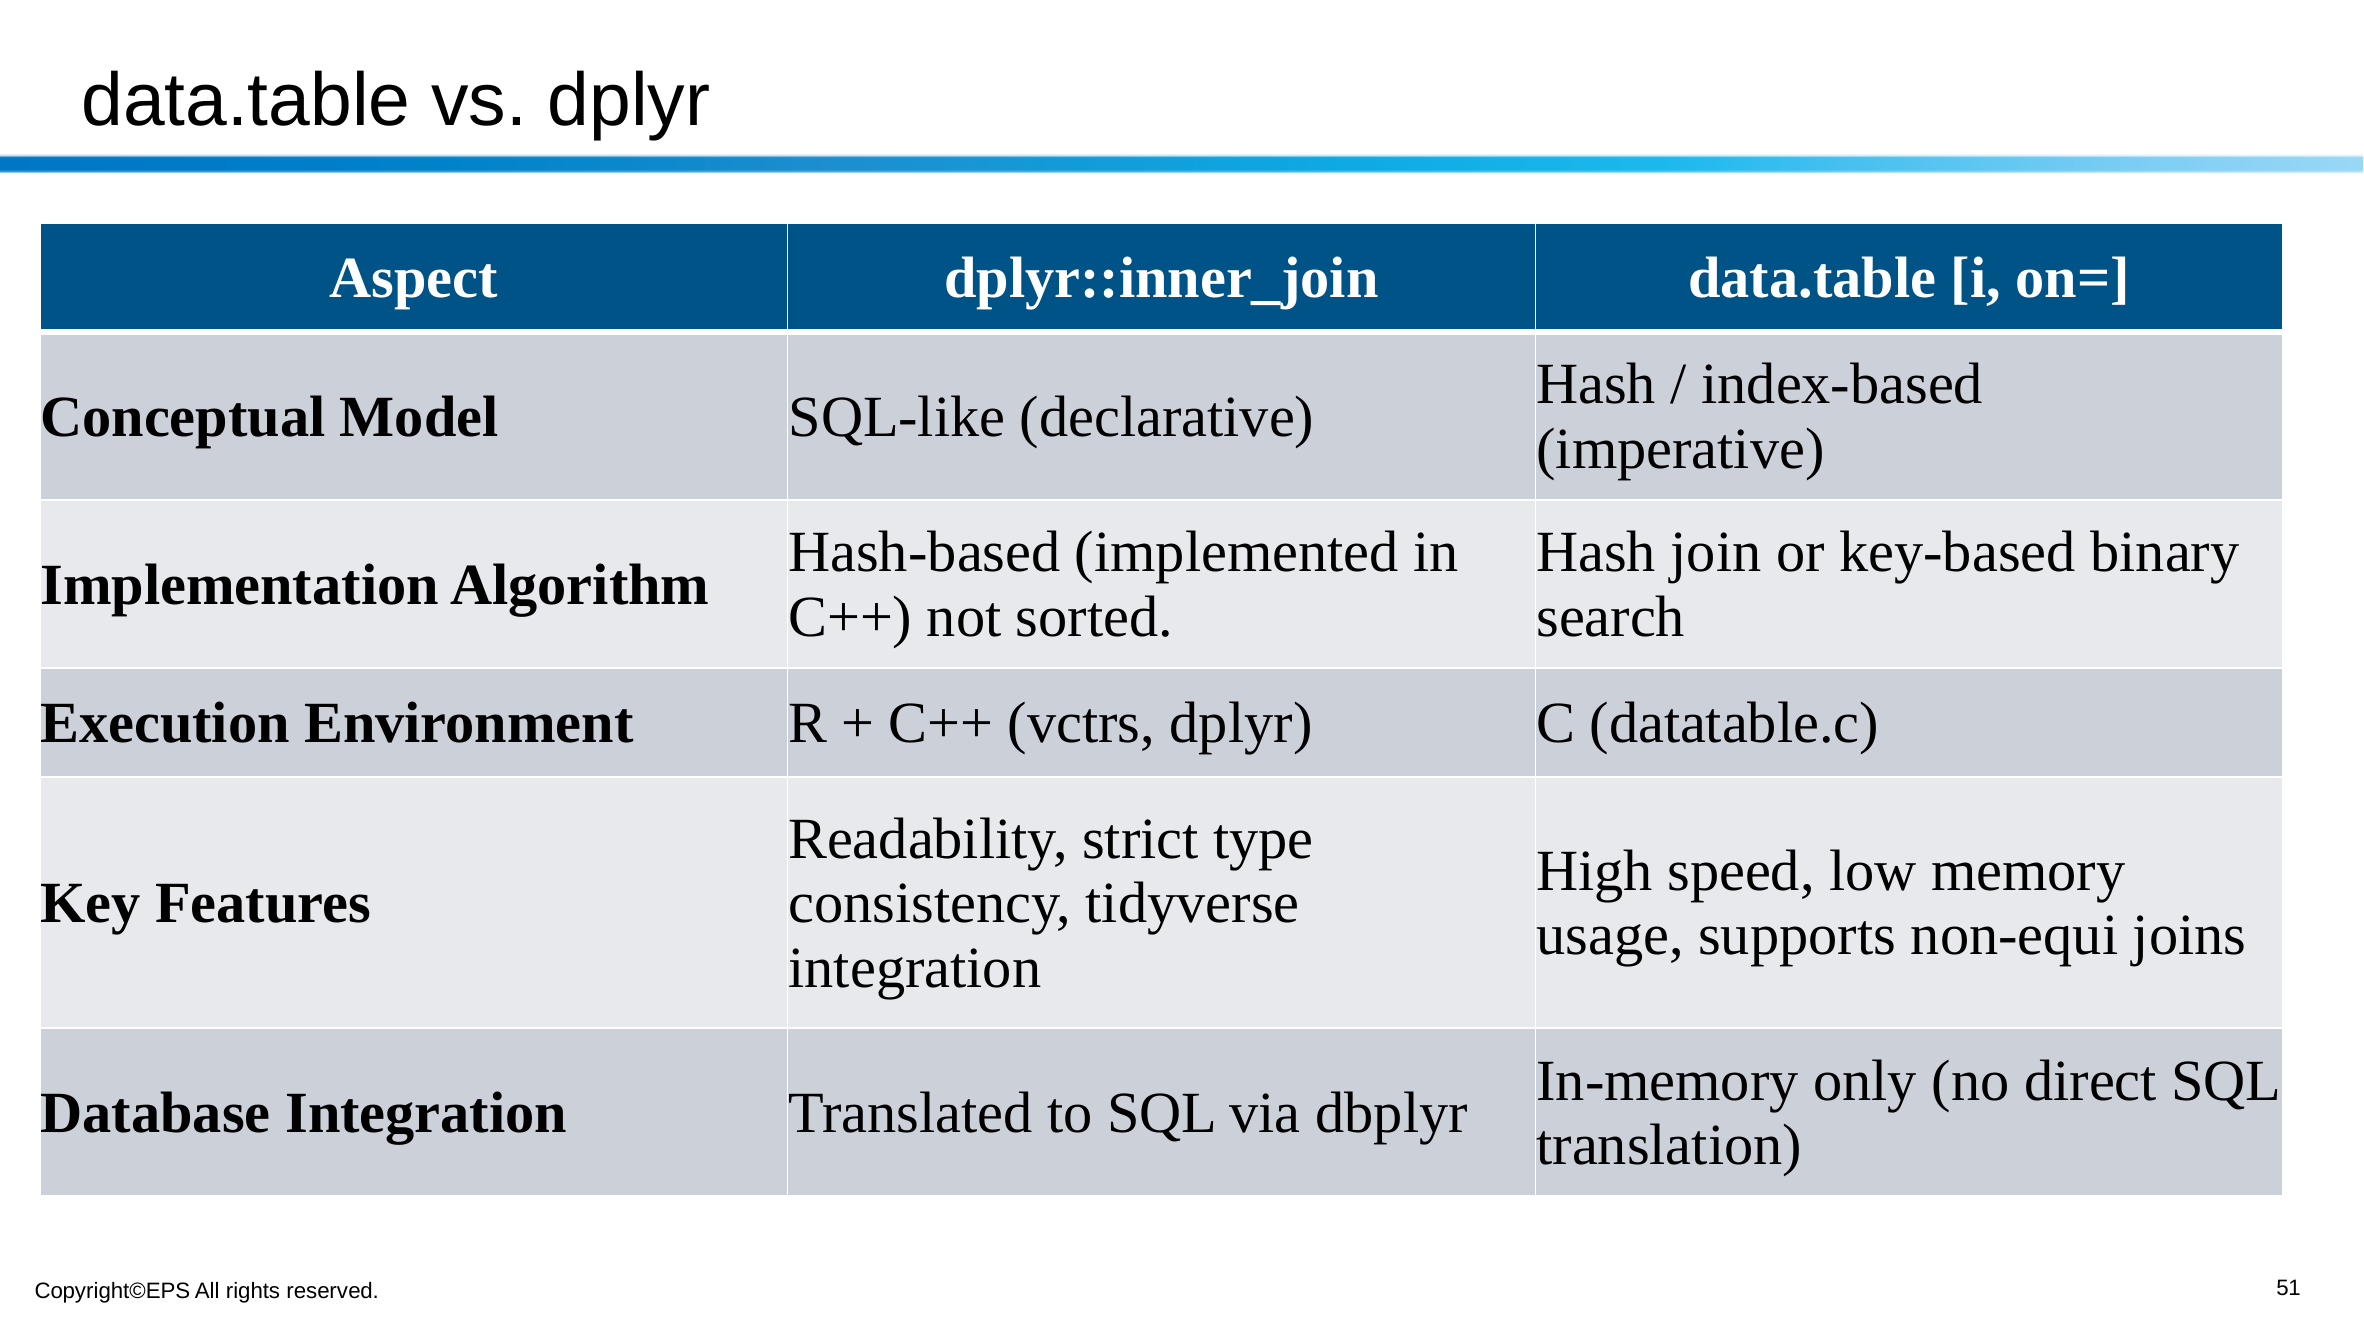

# data.table vs. dplyr
| Aspect | dplyr::inner\_join | data.table [i, on=] |
| --- | --- | --- |
| Conceptual Model | SQL-like (declarative) | Hash / index-based (imperative) |
| Implementation Algorithm | Hash-based (implemented in C++) not sorted. | Hash join or key-based binary search |
| Execution Environment | R + C++ (vctrs, dplyr) | C (datatable.c) |
| Key Features | Readability, strict type consistency, tidyverse integration | High speed, low memory usage, supports non-equi joins |
| Database Integration | Translated to SQL via dbplyr | In-memory only (no direct SQL translation) |
51